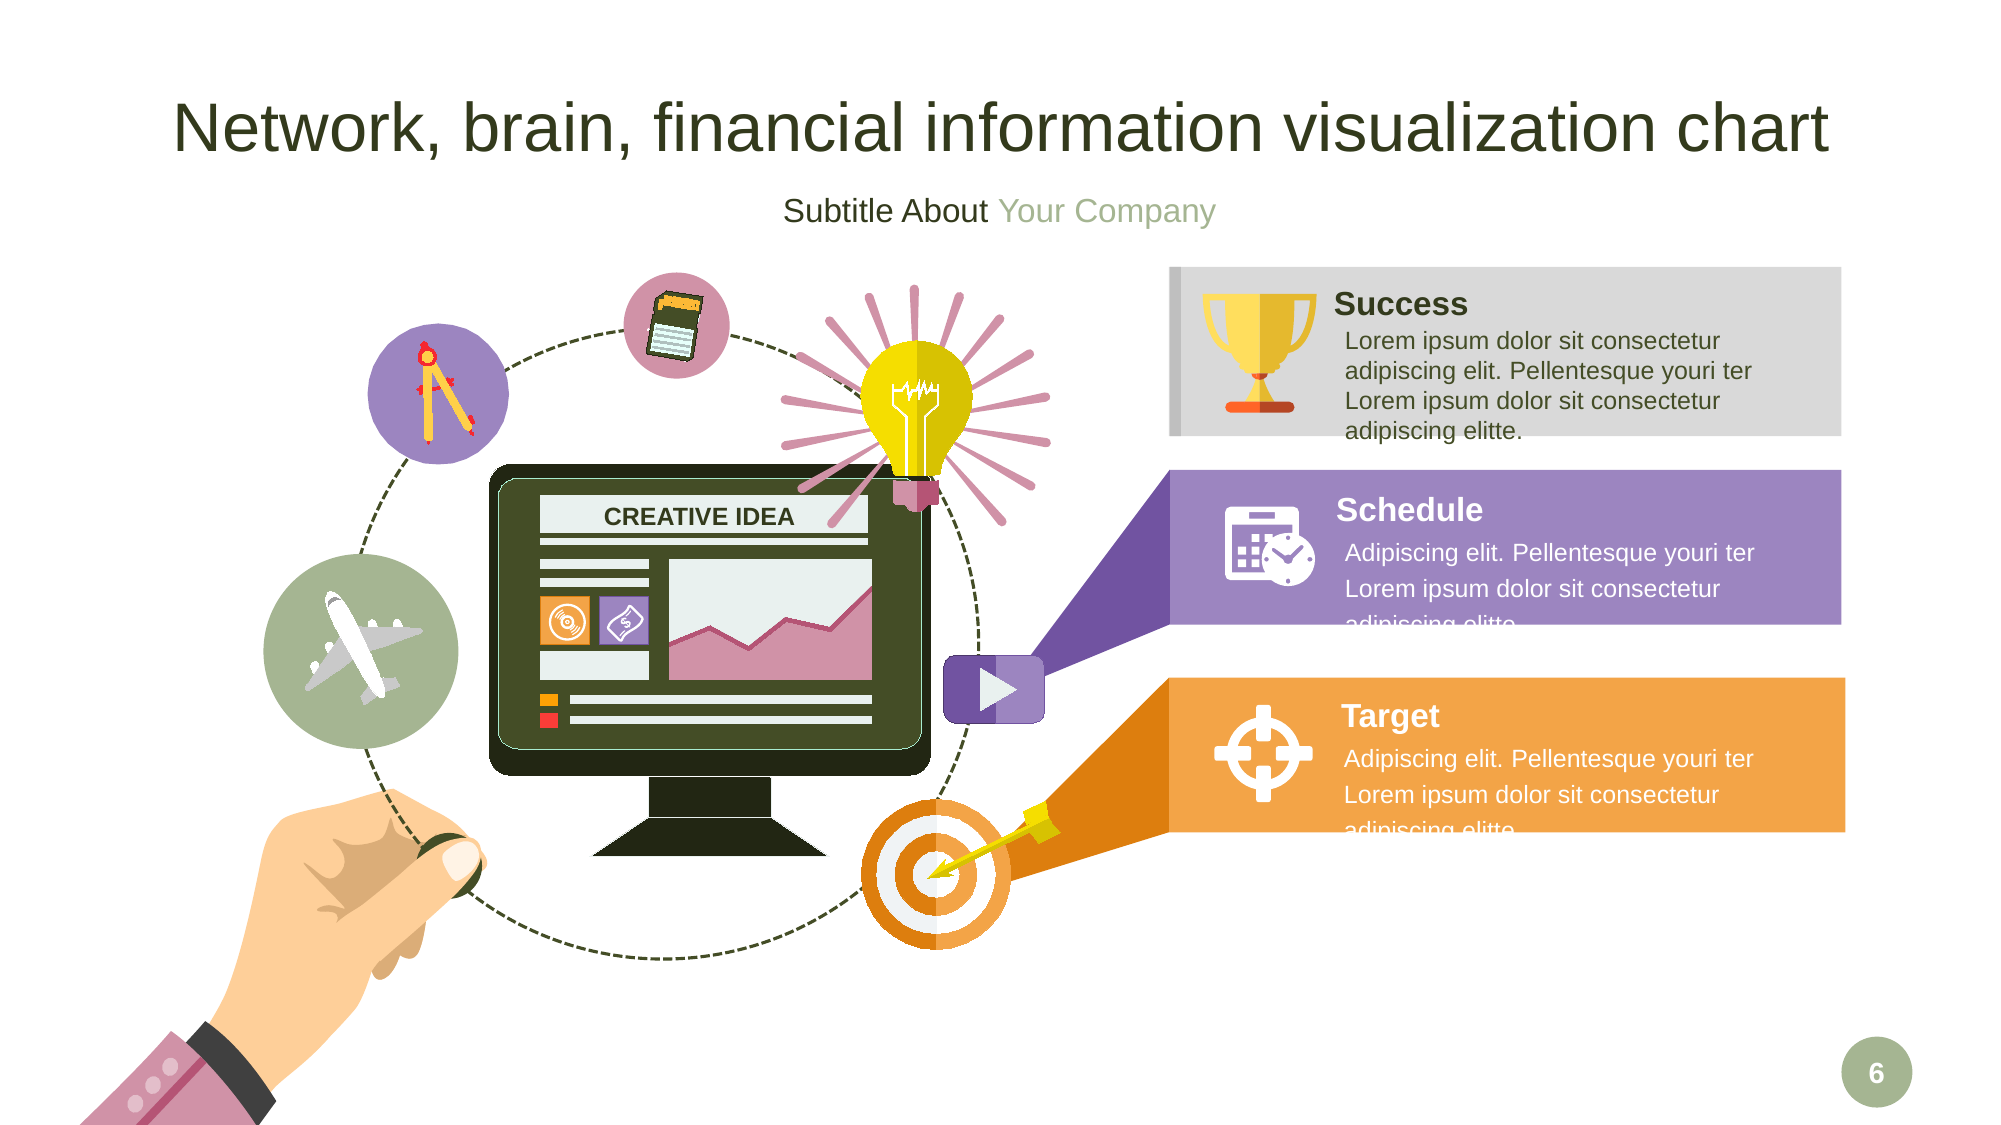

# Network, brain, financial information visualization chart

CREATIVE IDEA

Success
Lorem ipsum dolor sit consectetur adipiscing elit. Pellentesque youri ter Lorem ipsum dolor sit consectetur adipiscing elitte.

Schedule

Adipiscing elit. Pellentesque youri ter Lorem ipsum dolor sit consectetur adipiscing elitte.

Target

Adipiscing elit. Pellentesque youri ter Lorem ipsum dolor sit consectetur adipiscing elitte.